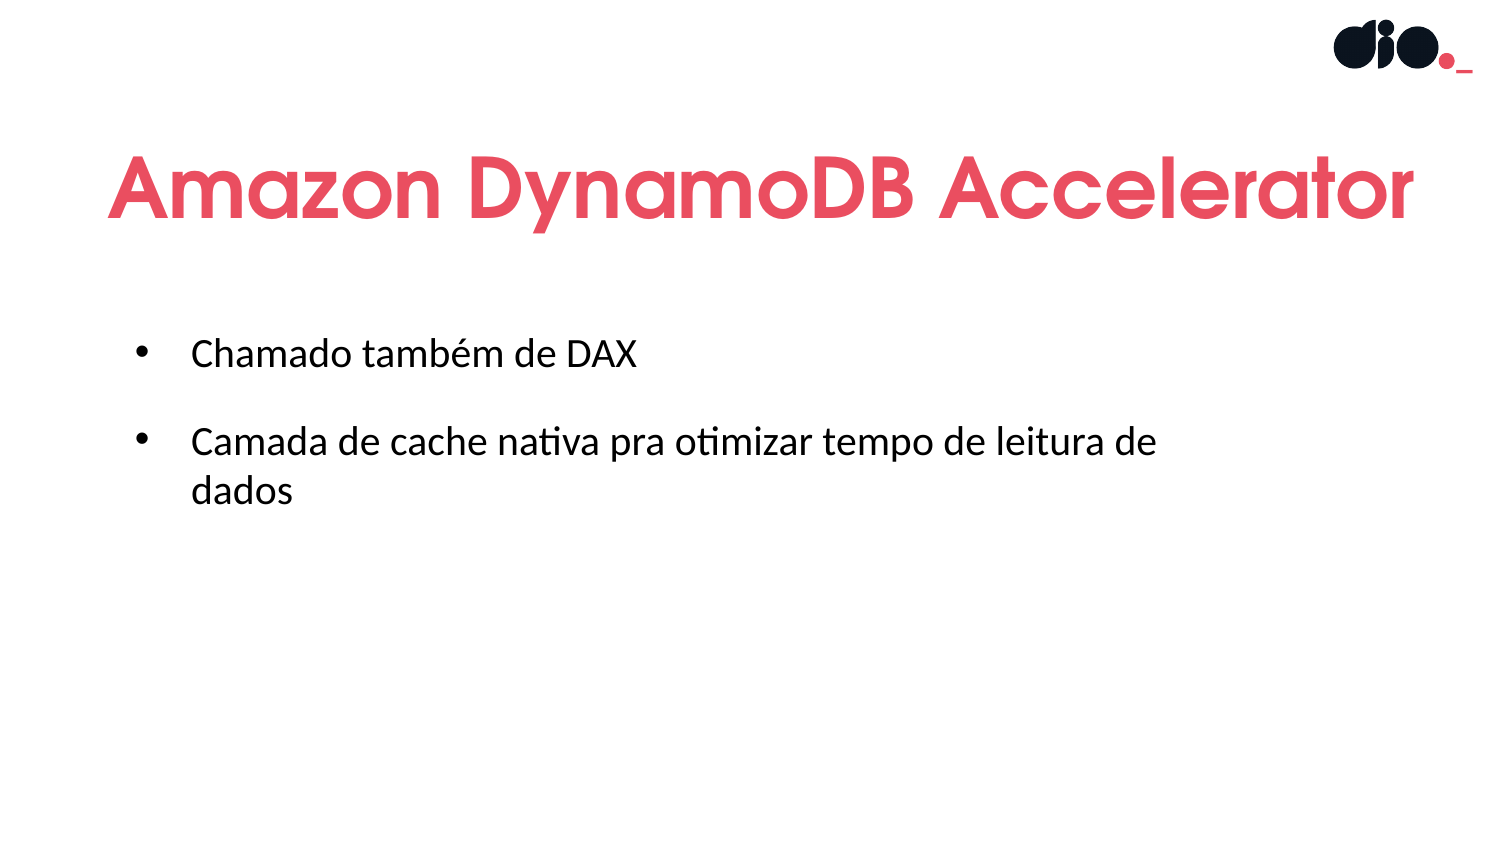

Amazon DynamoDB Accelerator
Chamado também de DAX
Camada de cache nativa pra otimizar tempo de leitura de dados